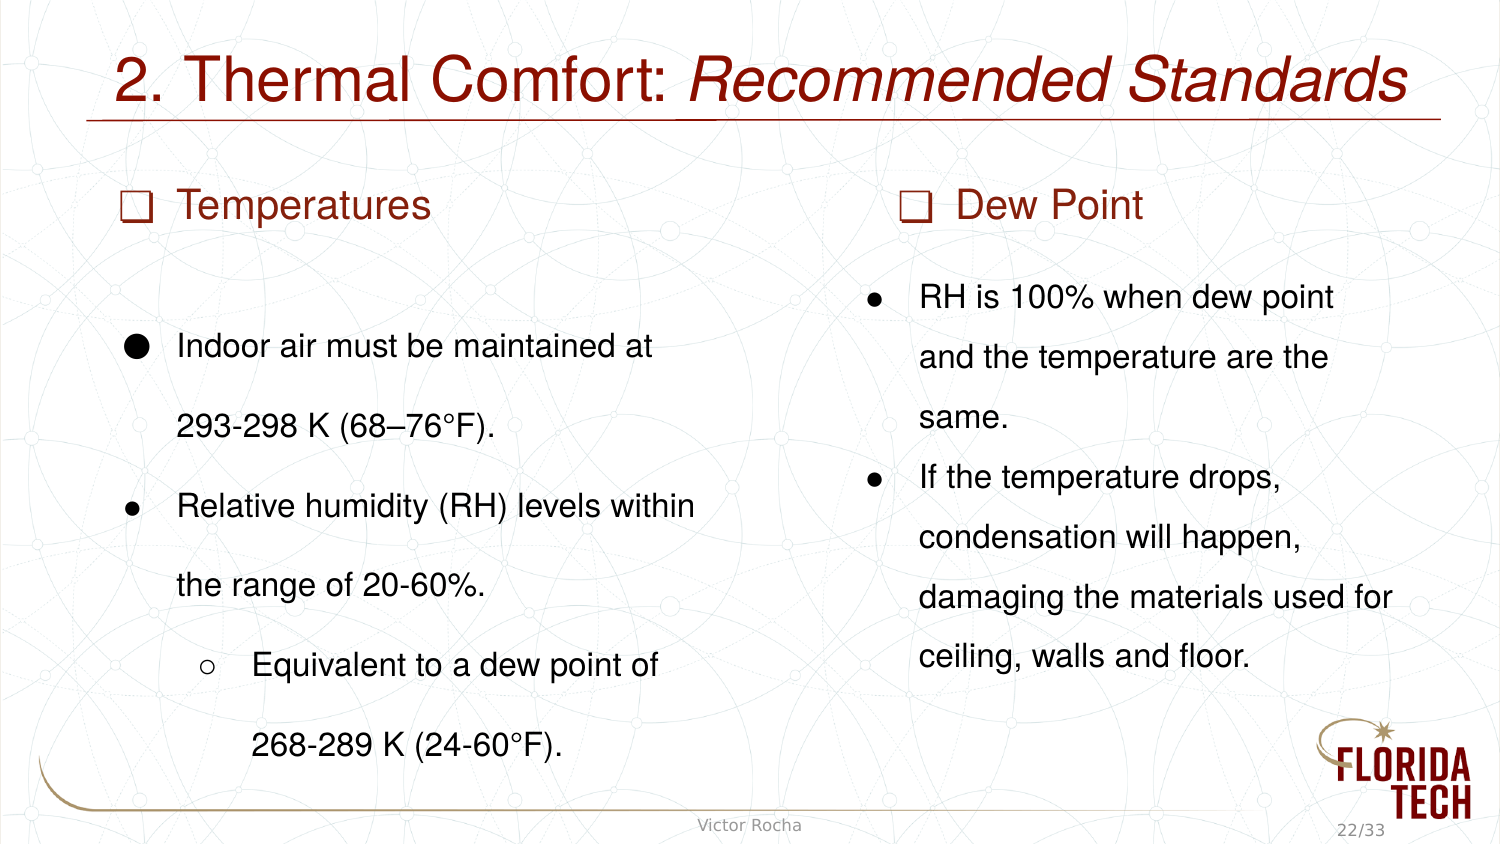

# 2. Thermal Comfort: Recommended Standards
Temperatures
Dew Point
RH is 100% when dew point and the temperature are the same.
If the temperature drops, condensation will happen, damaging the materials used for ceiling, walls and floor.

Indoor air must be maintained at 293-298 K (68–76°F).
Relative humidity (RH) levels within the range of 20-60%.
Equivalent to a dew point of 268-289 K (24-60°F).
Victor Rocha
22/33